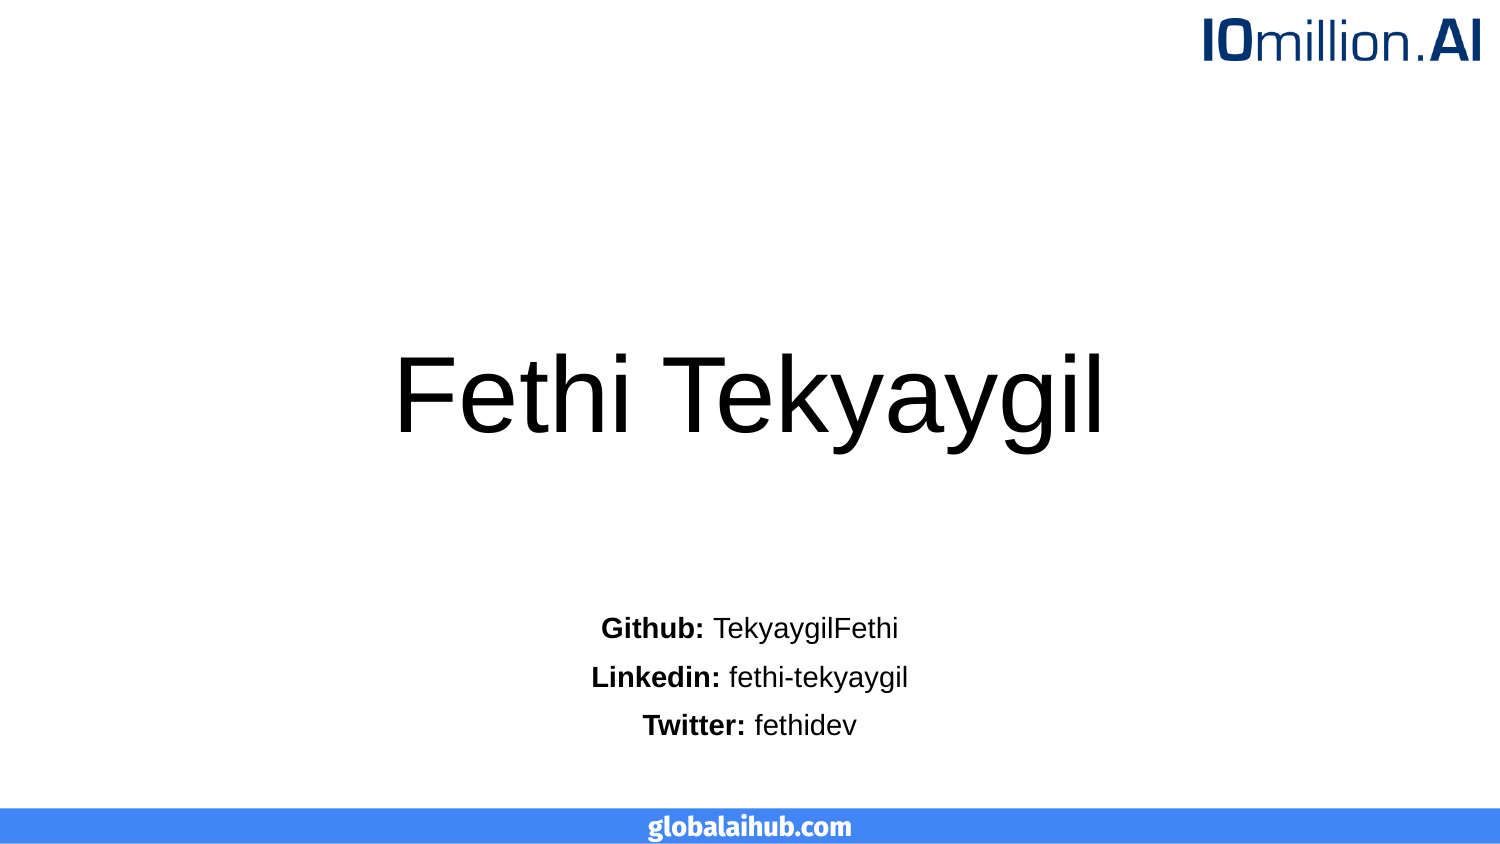

# Fethi Tekyaygil
Github: TekyaygilFethi
Linkedin: fethi-tekyaygil
Twitter: fethidev